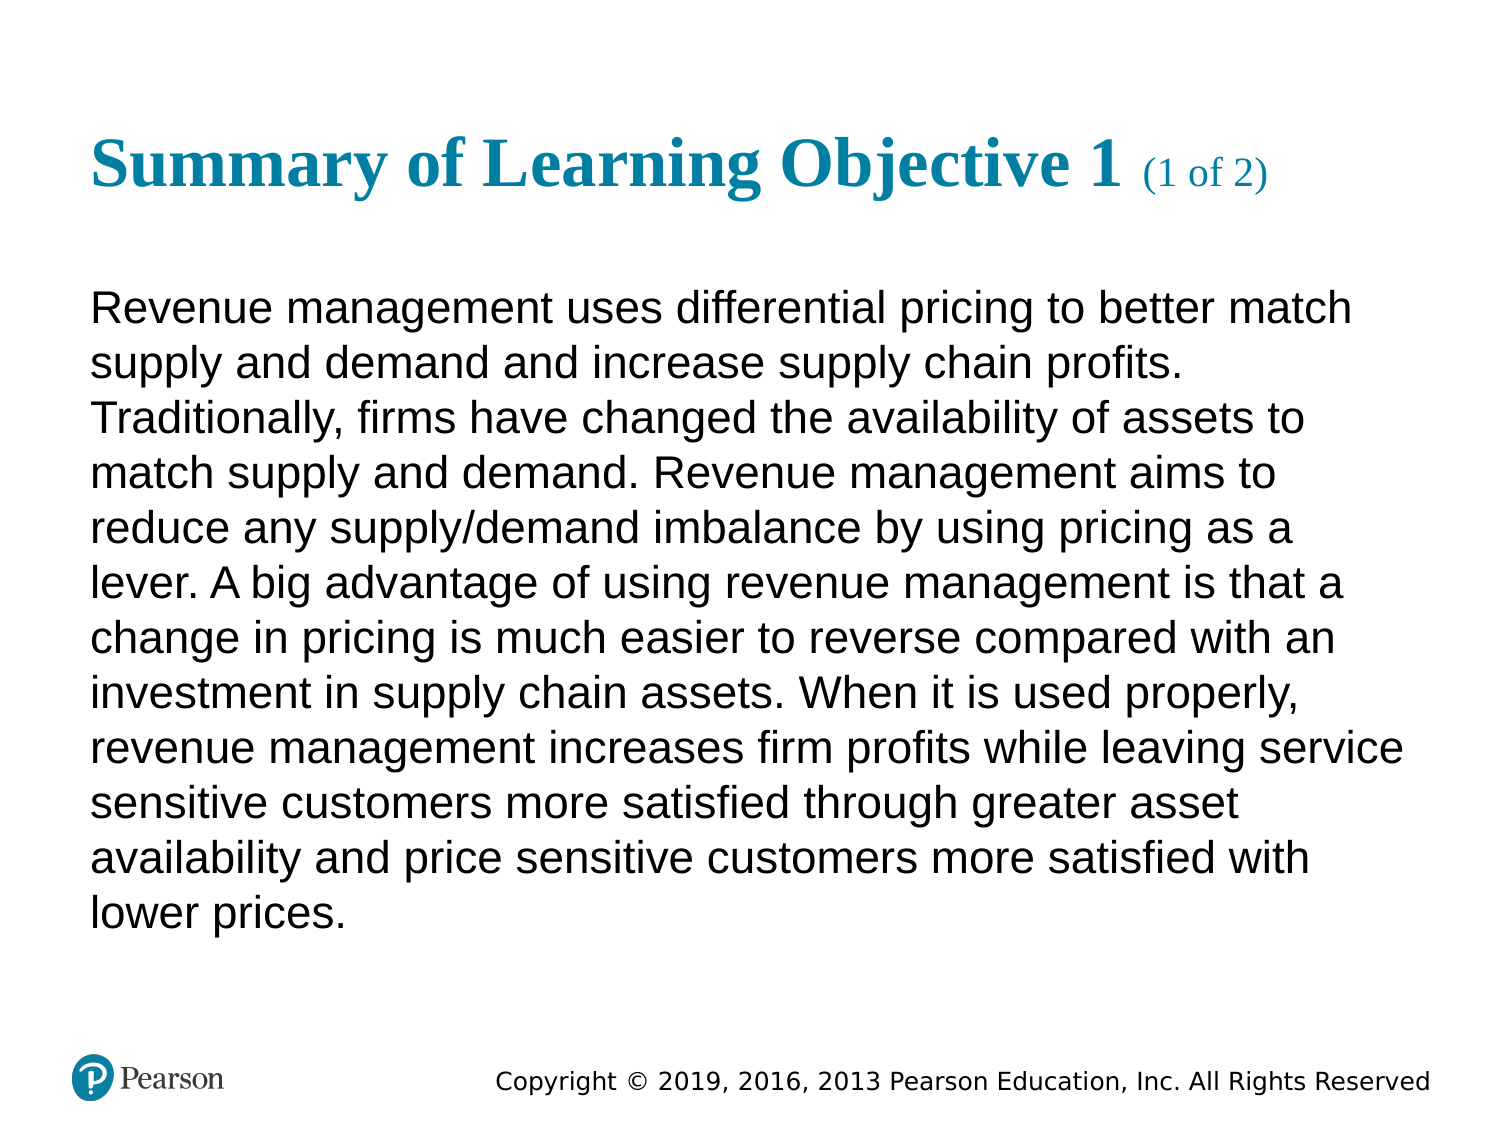

# Summary of Learning Objective 1 (1 of 2)
Revenue management uses differential pricing to better match supply and demand and increase supply chain profits. Traditionally, firms have changed the availability of assets to match supply and demand. Revenue management aims to reduce any supply/demand imbalance by using pricing as a lever. A big advantage of using revenue management is that a change in pricing is much easier to reverse compared with an investment in supply chain assets. When it is used properly, revenue management increases firm profits while leaving service sensitive customers more satisfied through greater asset availability and price sensitive customers more satisfied with lower prices.